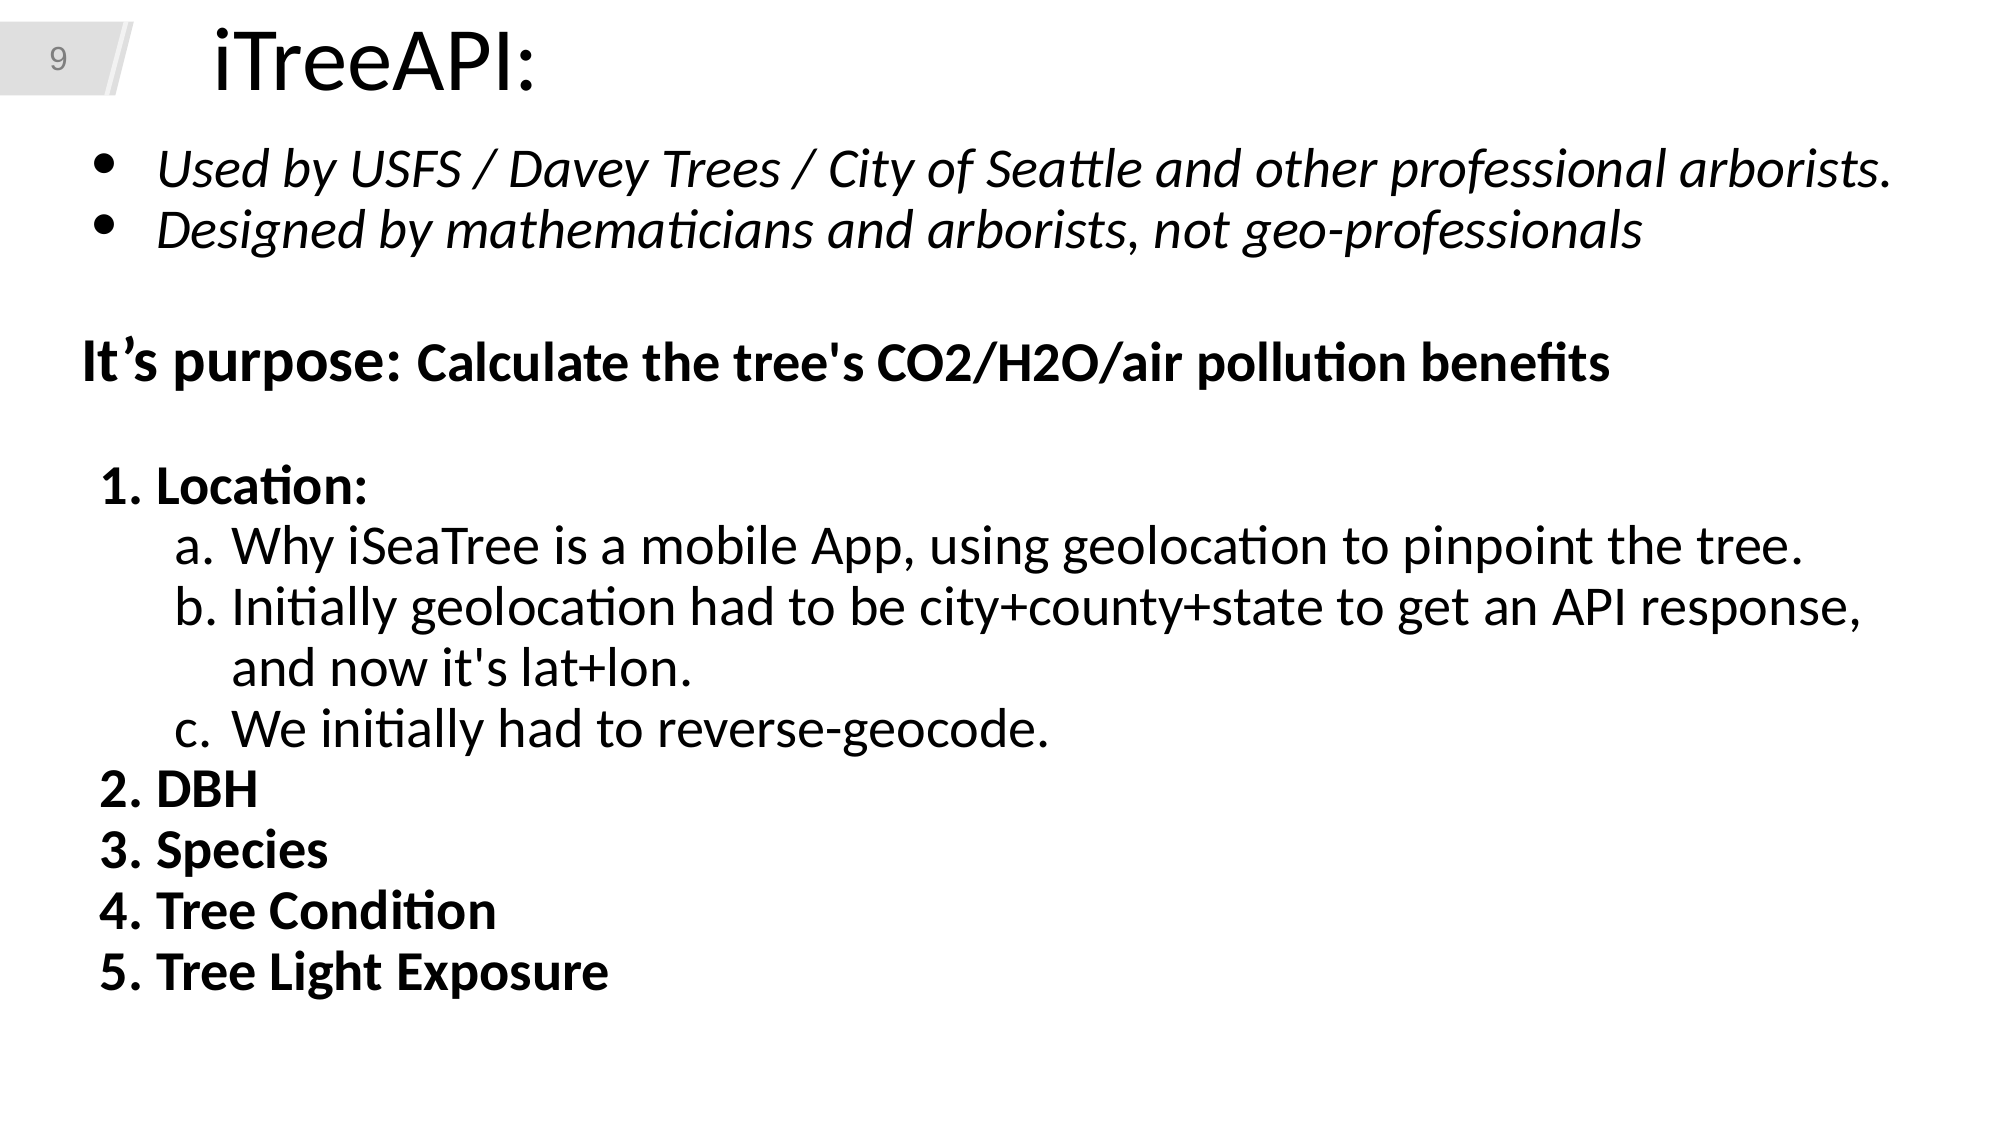

# iTreeAPI:
9
Used by USFS / Davey Trees / City of Seattle and other professional arborists.
Designed by mathematicians and arborists, not geo-professionals

It’s purpose: Calculate the tree's CO2/H2O/air pollution benefits

Location:
Why iSeaTree is a mobile App, using geolocation to pinpoint the tree.
Initially geolocation had to be city+county+state to get an API response, and now it's lat+lon.
We initially had to reverse-geocode.
DBH
Species
Tree Condition
Tree Light Exposure